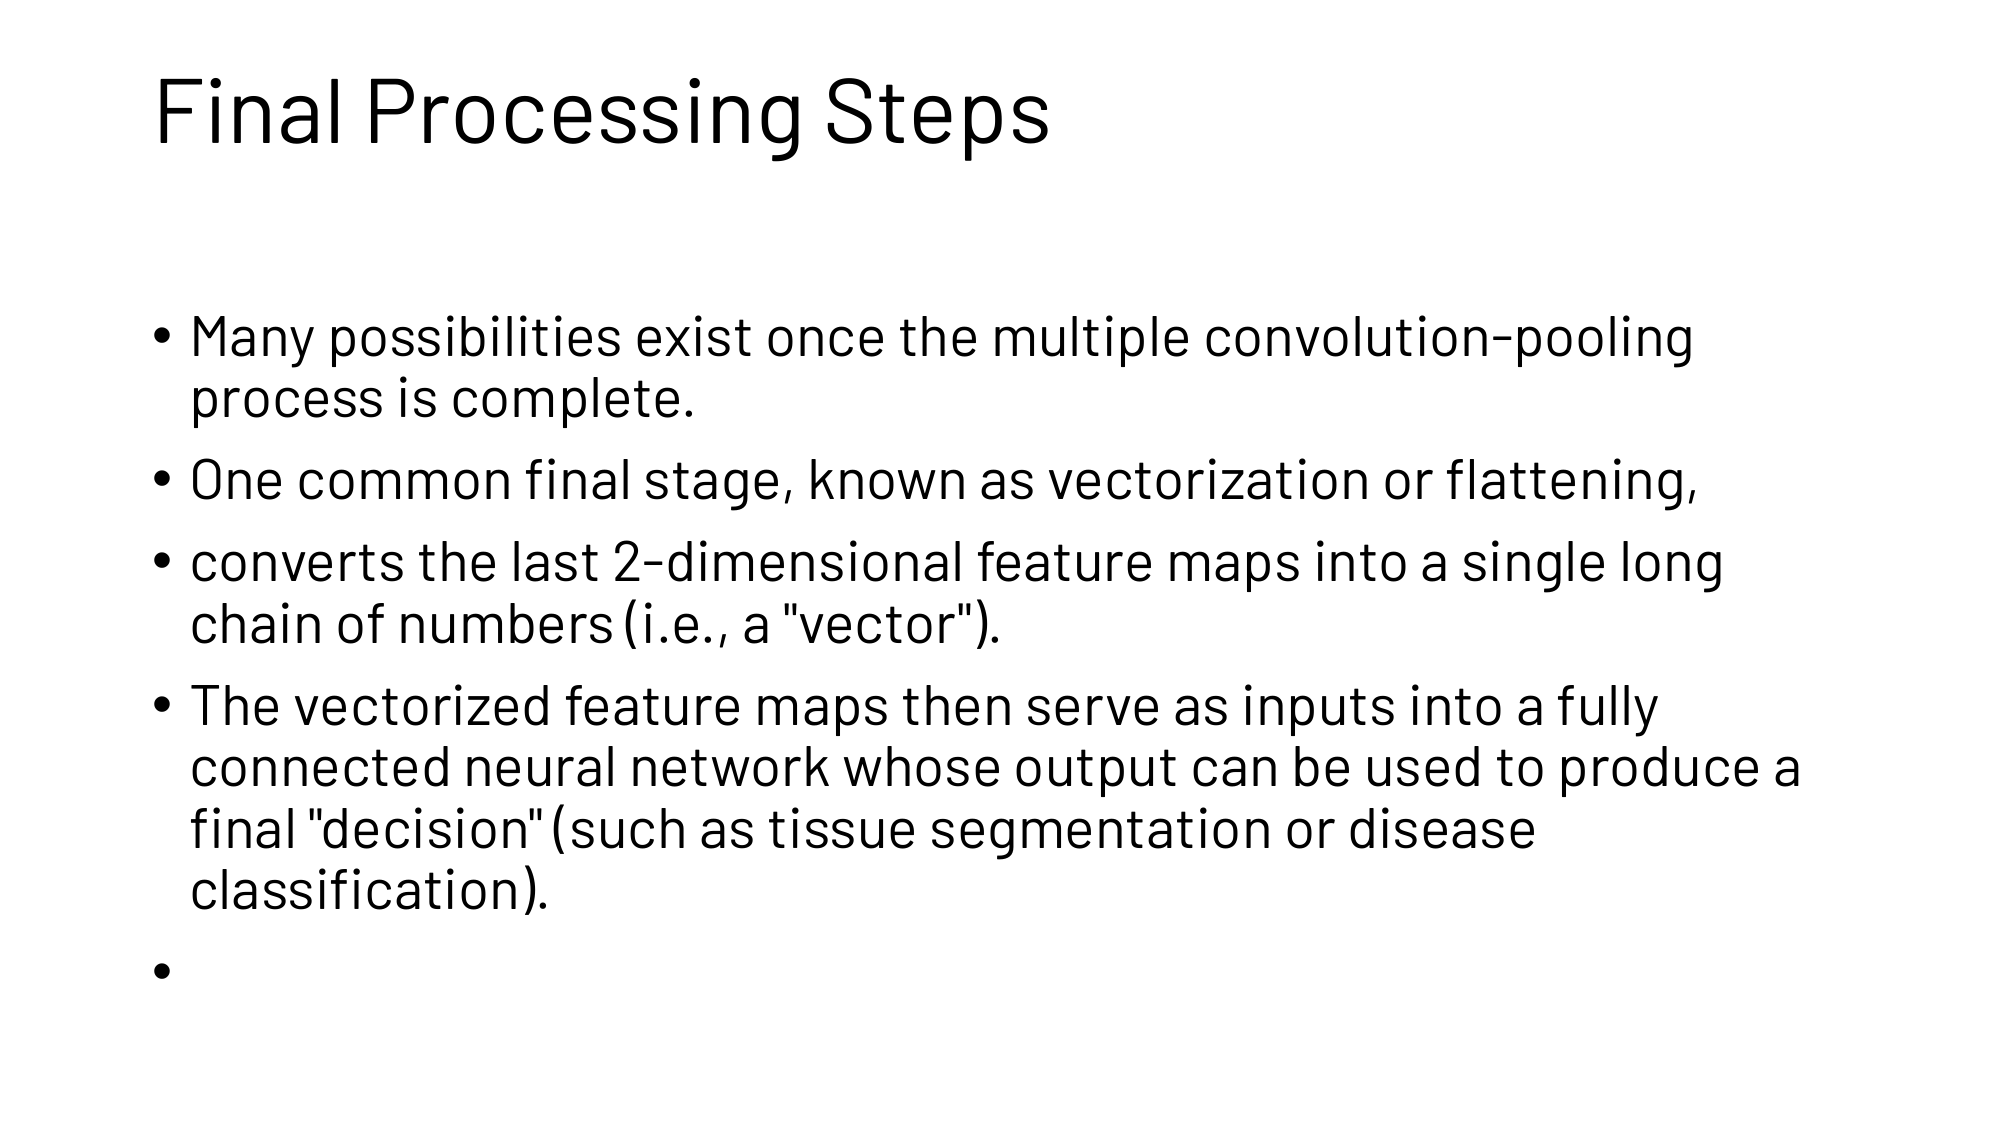

# Final Processing Steps
Many possibilities exist once the multiple convolution-pooling process is complete.
One common final stage, known as vectorization or flattening,
converts the last 2-dimensional feature maps into a single long chain of numbers (i.e., a "vector").
The vectorized feature maps then serve as inputs into a fully connected neural network whose output can be used to produce a final "decision" (such as tissue segmentation or disease classification).